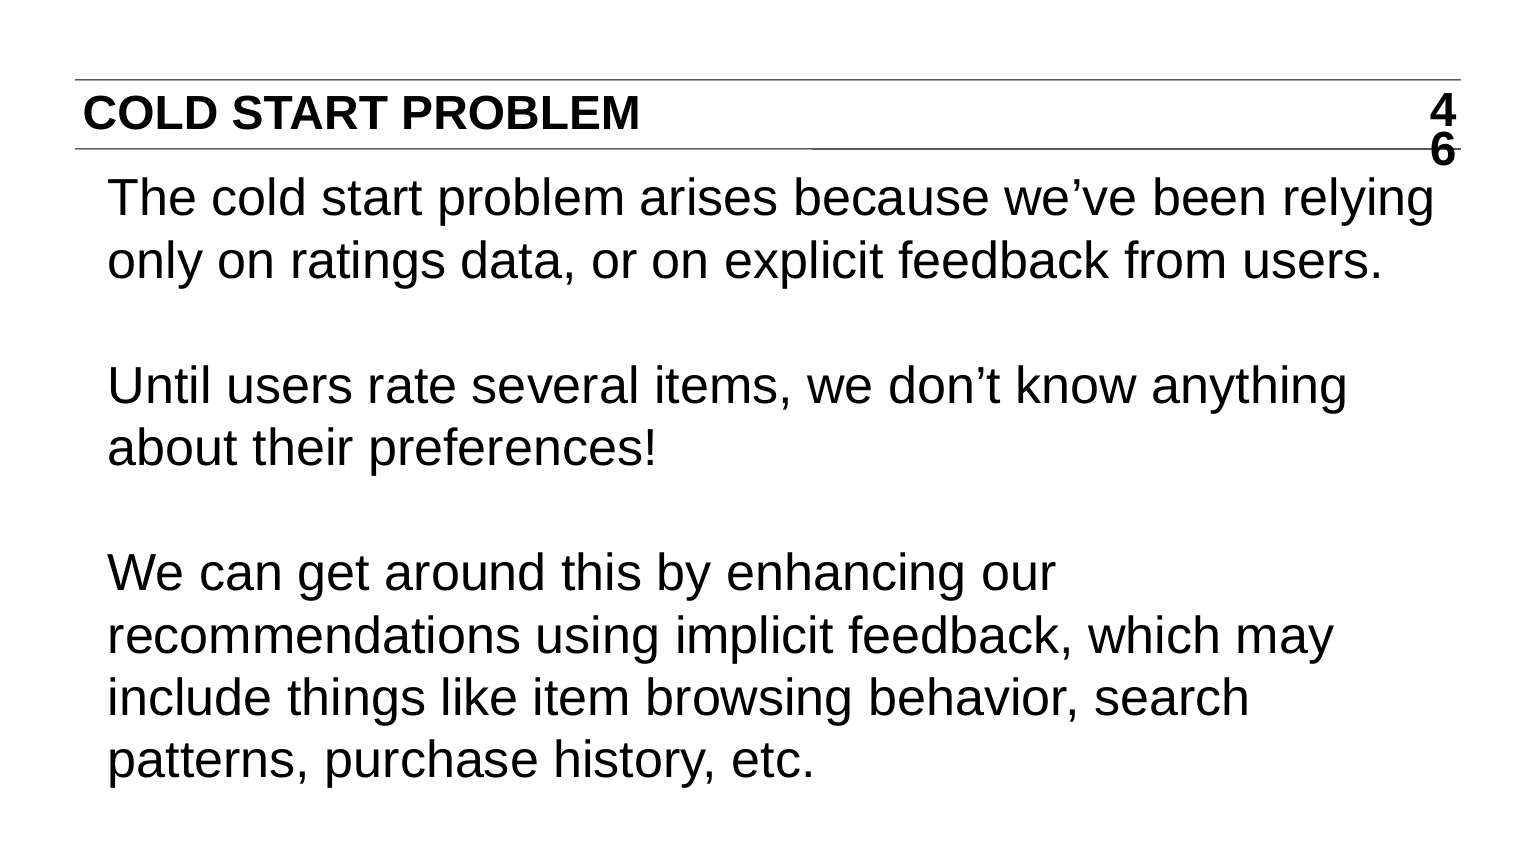

Cold start problem
46
The cold start problem arises because we’ve been relying only on ratings data, or on explicit feedback from users.

Until users rate several items, we don’t know anything about their preferences!

We can get around this by enhancing our recommendations using implicit feedback, which may include things like item browsing behavior, search patterns, purchase history, etc.